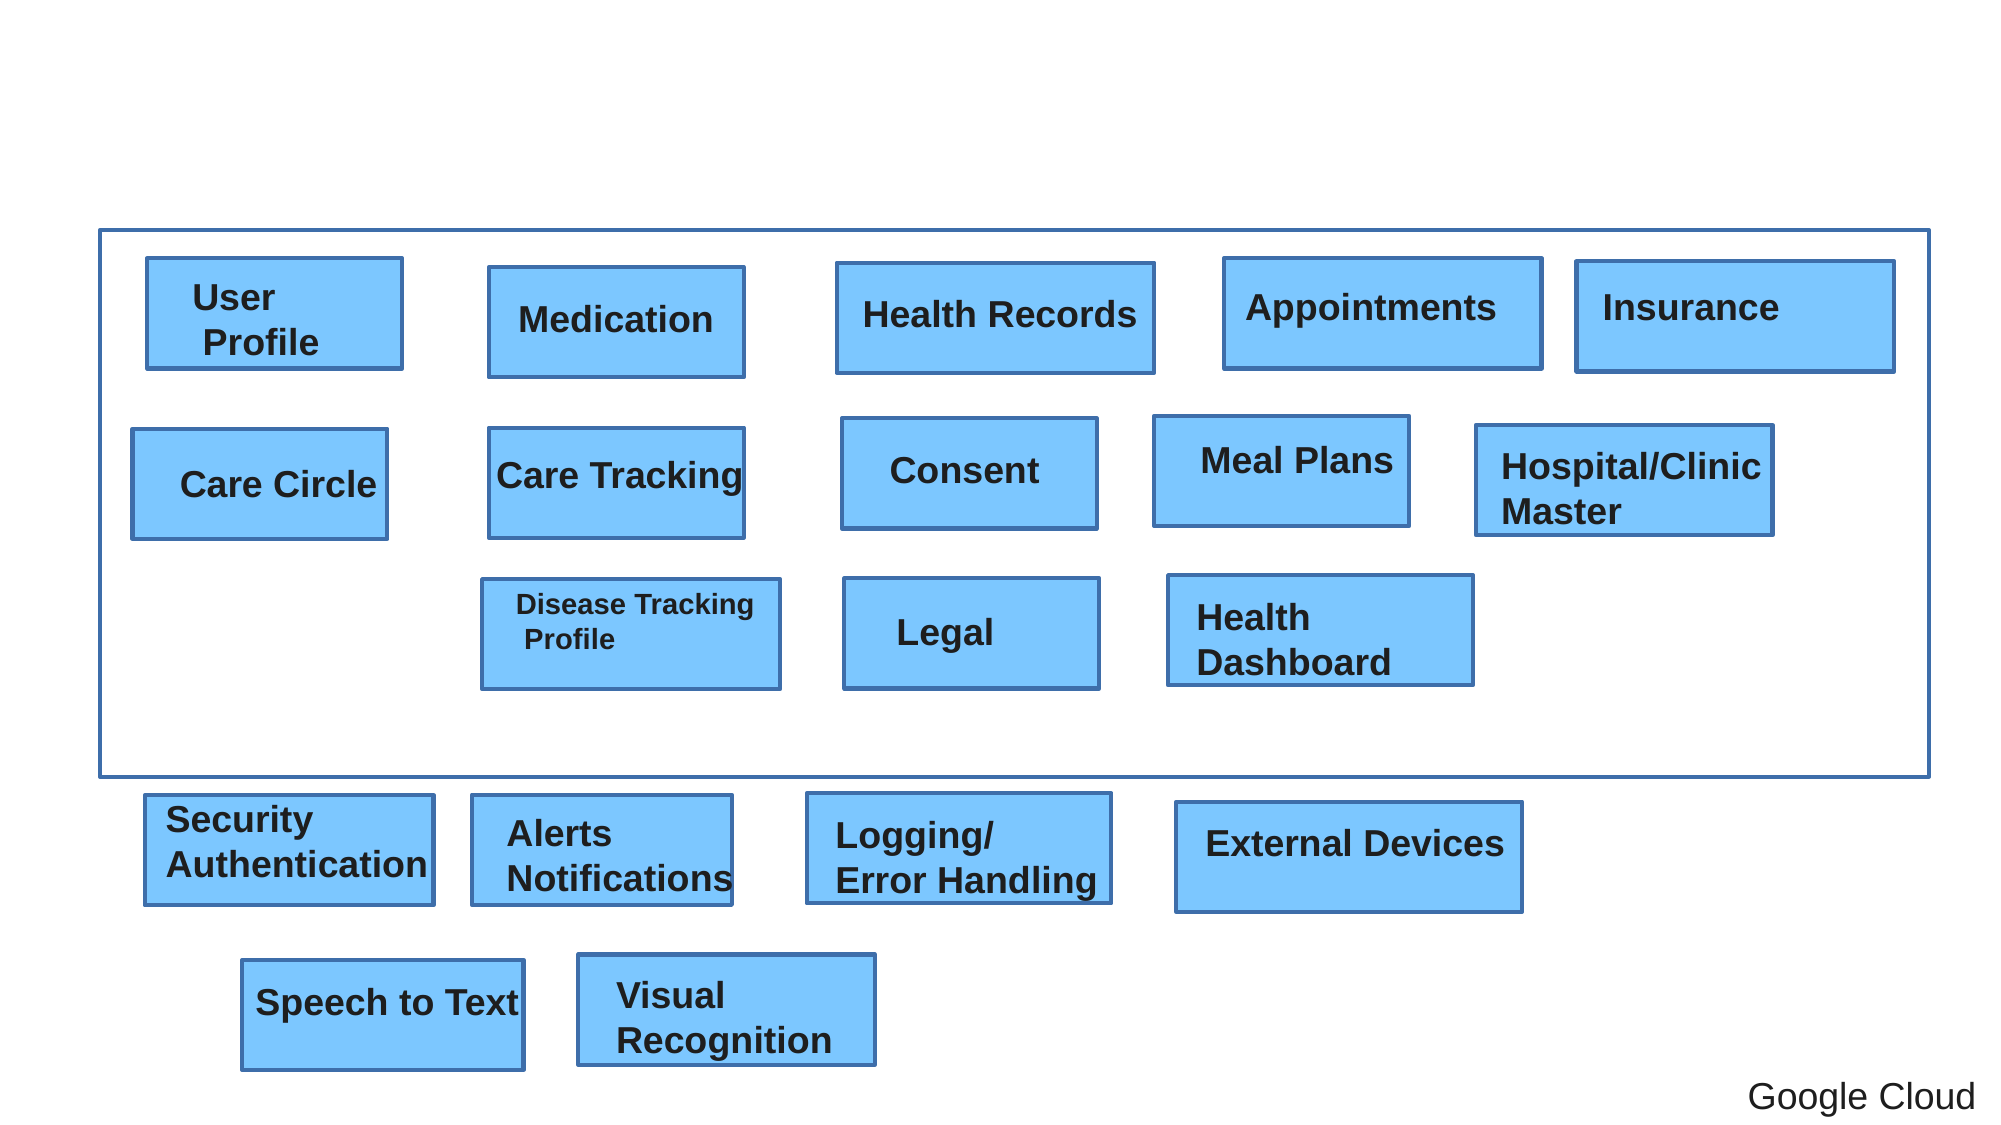

User
 Profile

Insurance
Appointments
Health Records
Medication

Hospital/Clinic
Master

Meal Plans

Consent
Care Tracking
Care Circle

Health
Dashboard
Disease Tracking
 Profile

Legal
Security
Authentication

Logging/
Error Handling

Alerts
Notifications

External Devices

Visual
Recognition

Speech to Text
Google Cloud